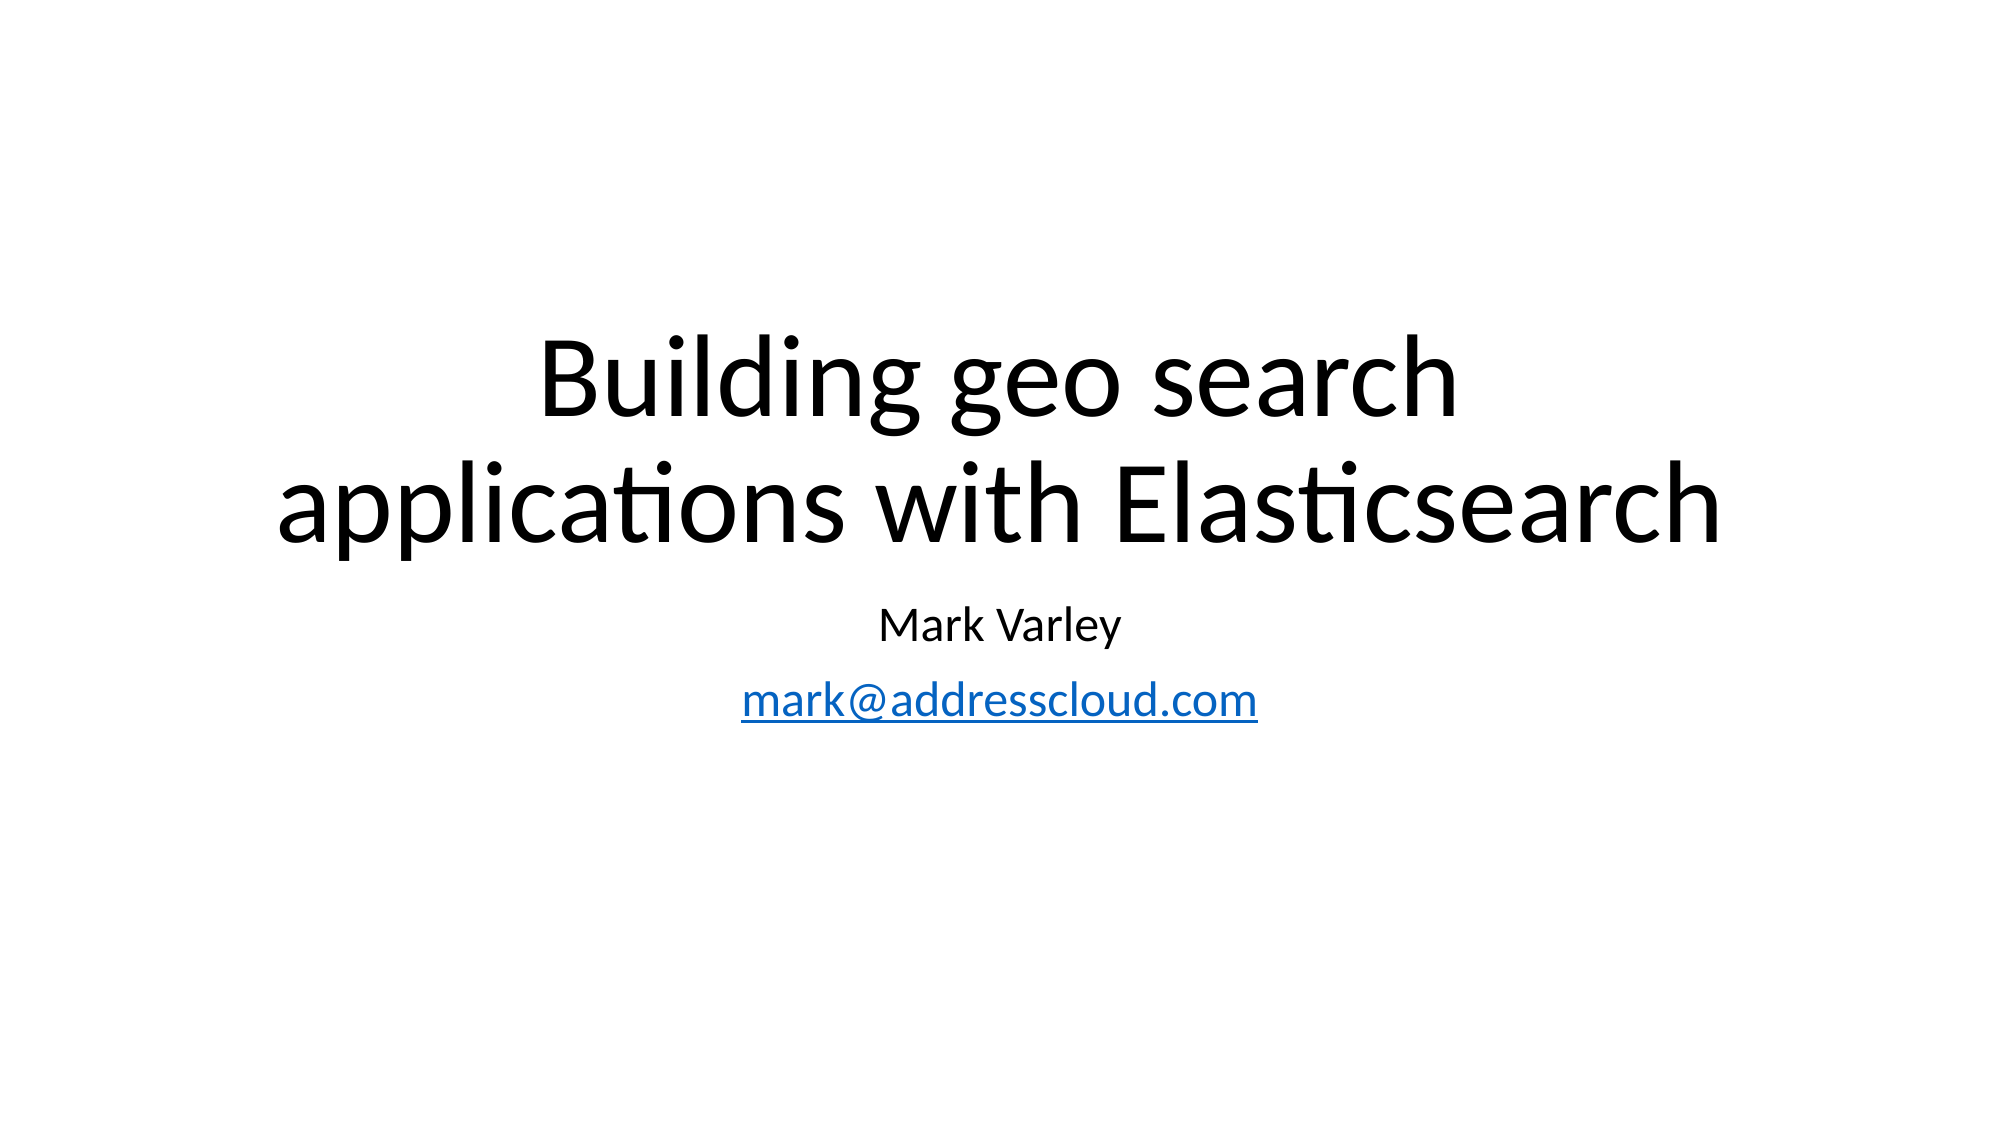

# Building geo search applications with Elasticsearch
Mark Varley
mark@addresscloud.com